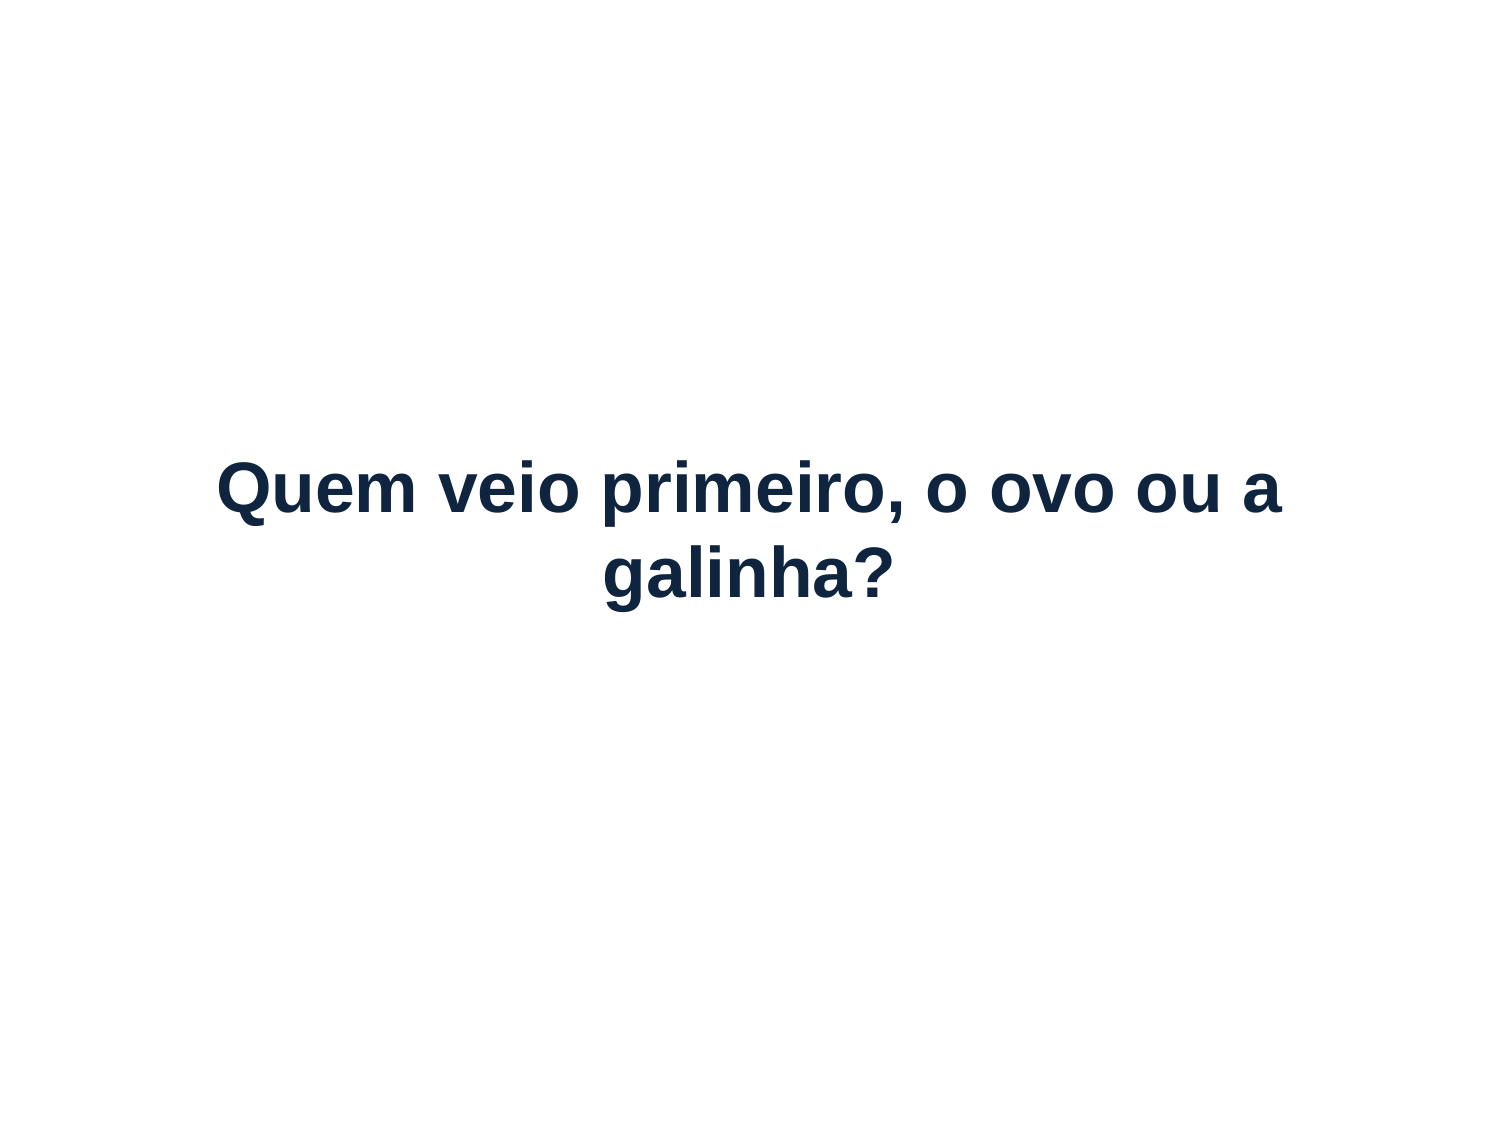

# Quem veio primeiro, o ovo ou a galinha?